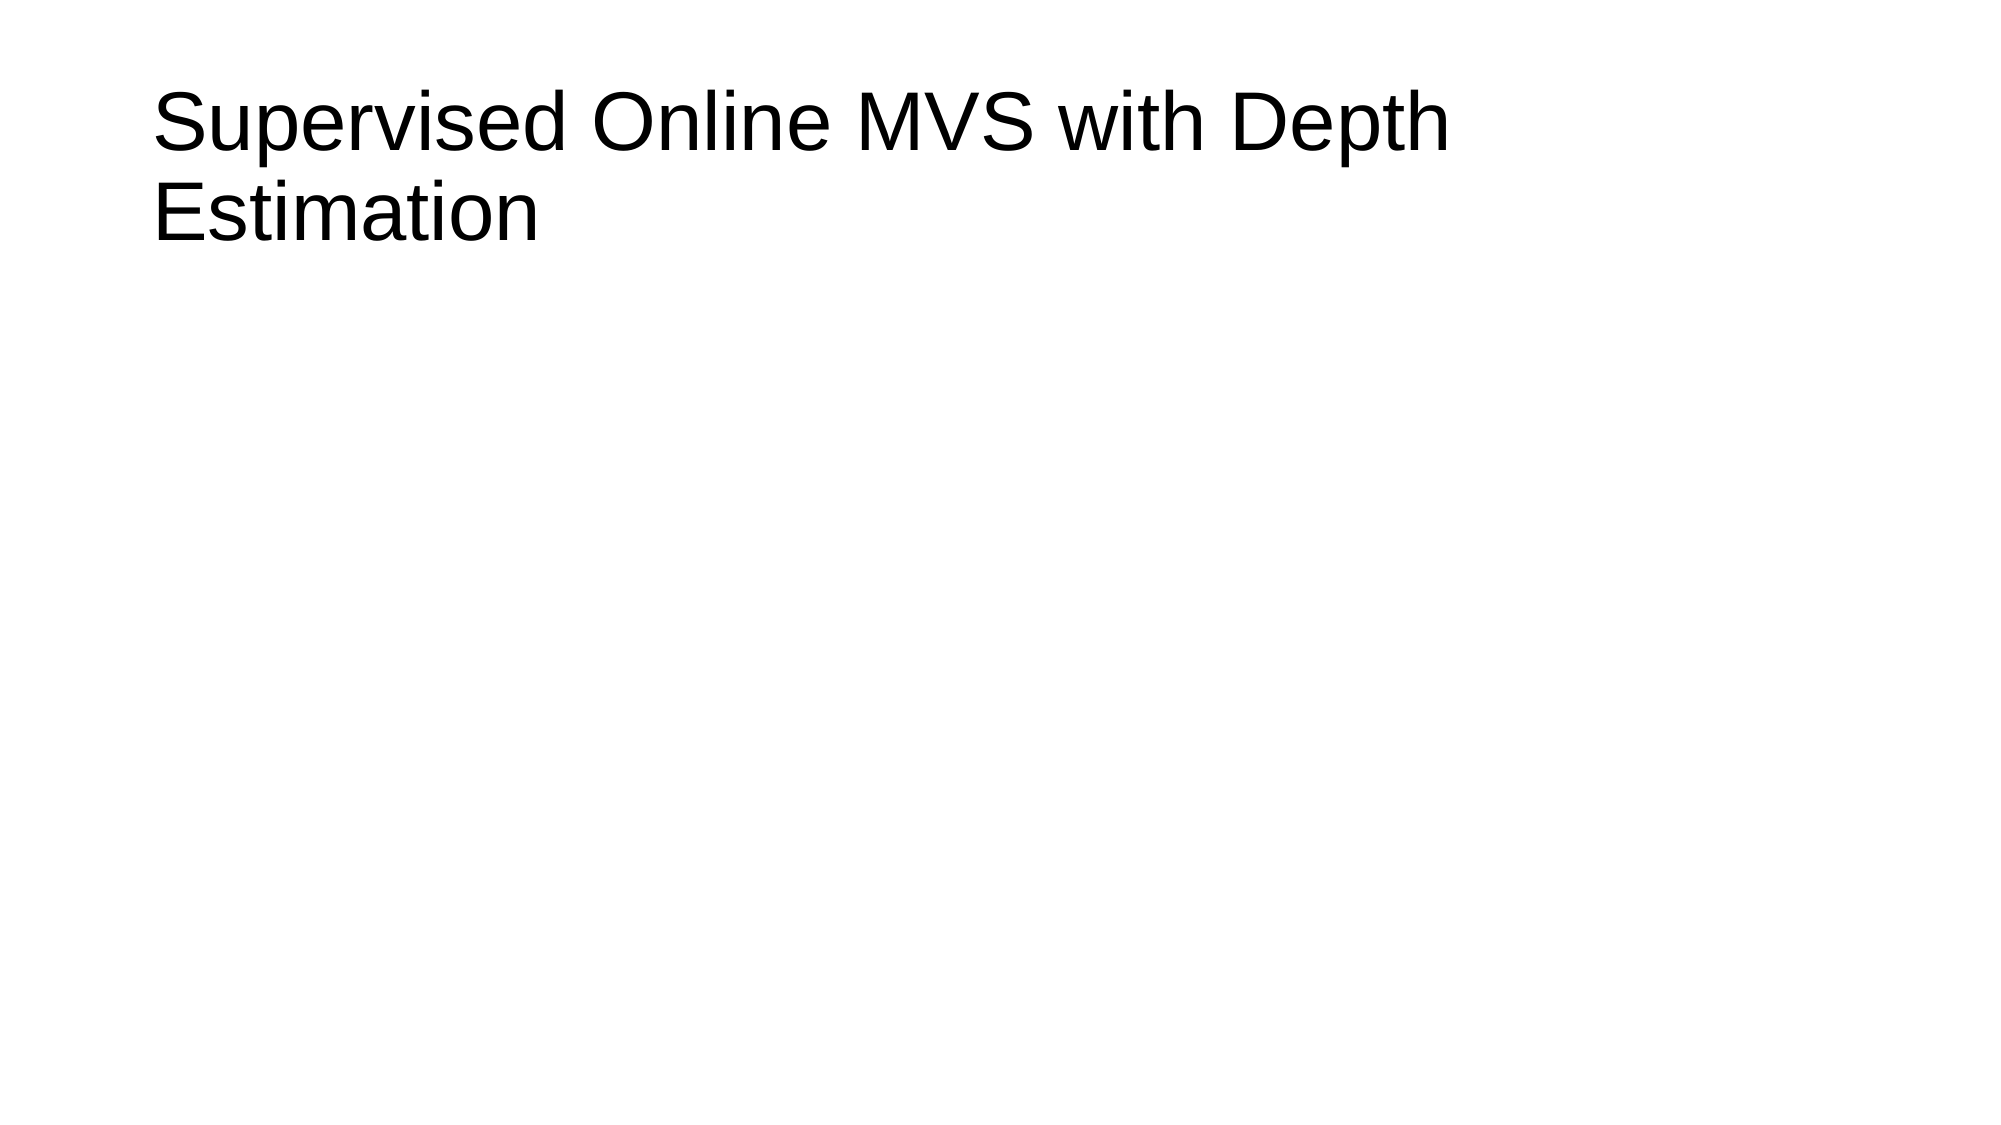

# Supervised Online MVS with Depth Estimation